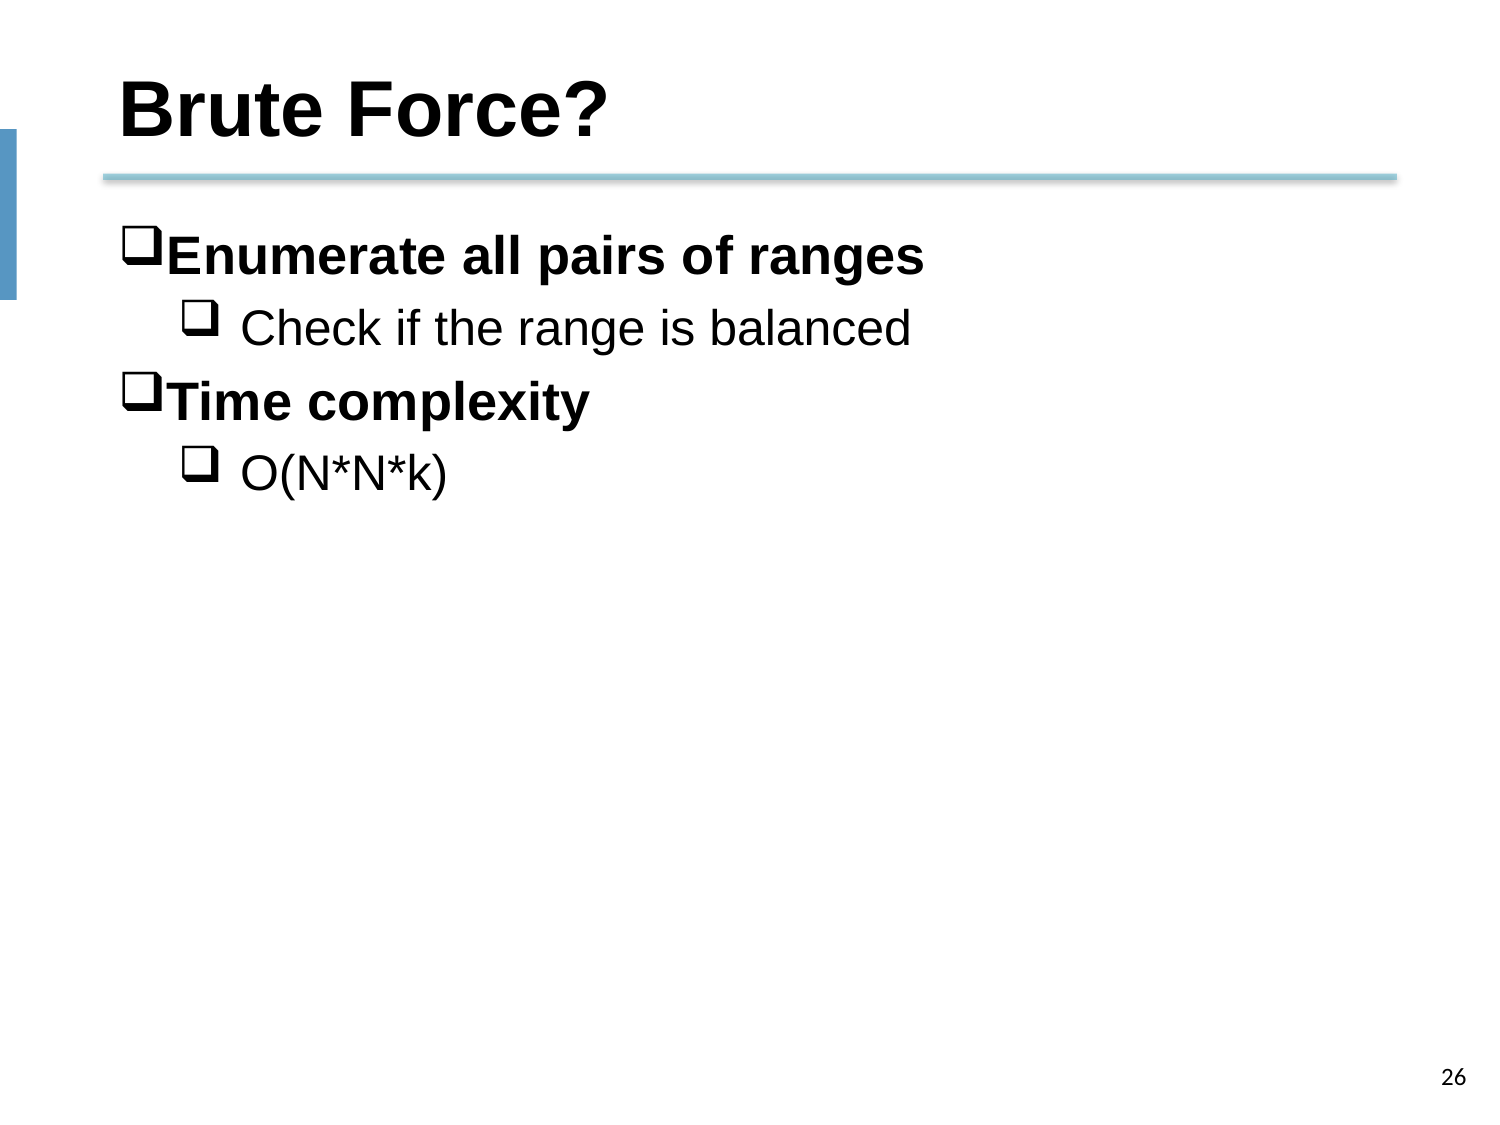

# Brute Force?
Enumerate all pairs of ranges
Check if the range is balanced
Time complexity
O(N*N*k)

26